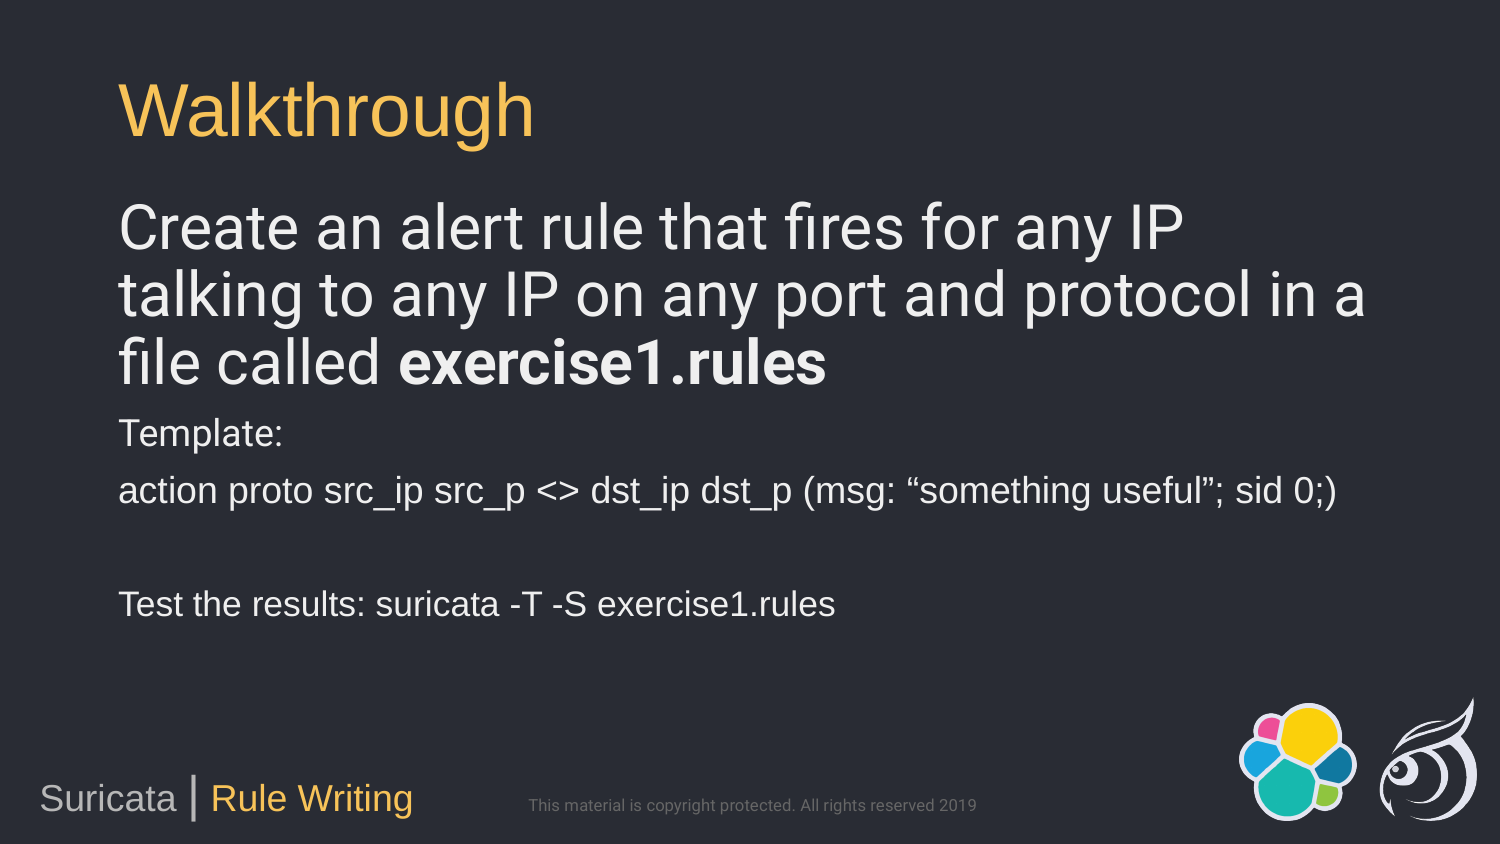

# Walkthrough
Create an alert rule that fires for any IP talking to any IP on any port and protocol in a file called exercise1.rules
Template:
action proto src_ip src_p <> dst_ip dst_p (msg: “something useful”; sid 0;)

Test the results: suricata -T -S exercise1.rules